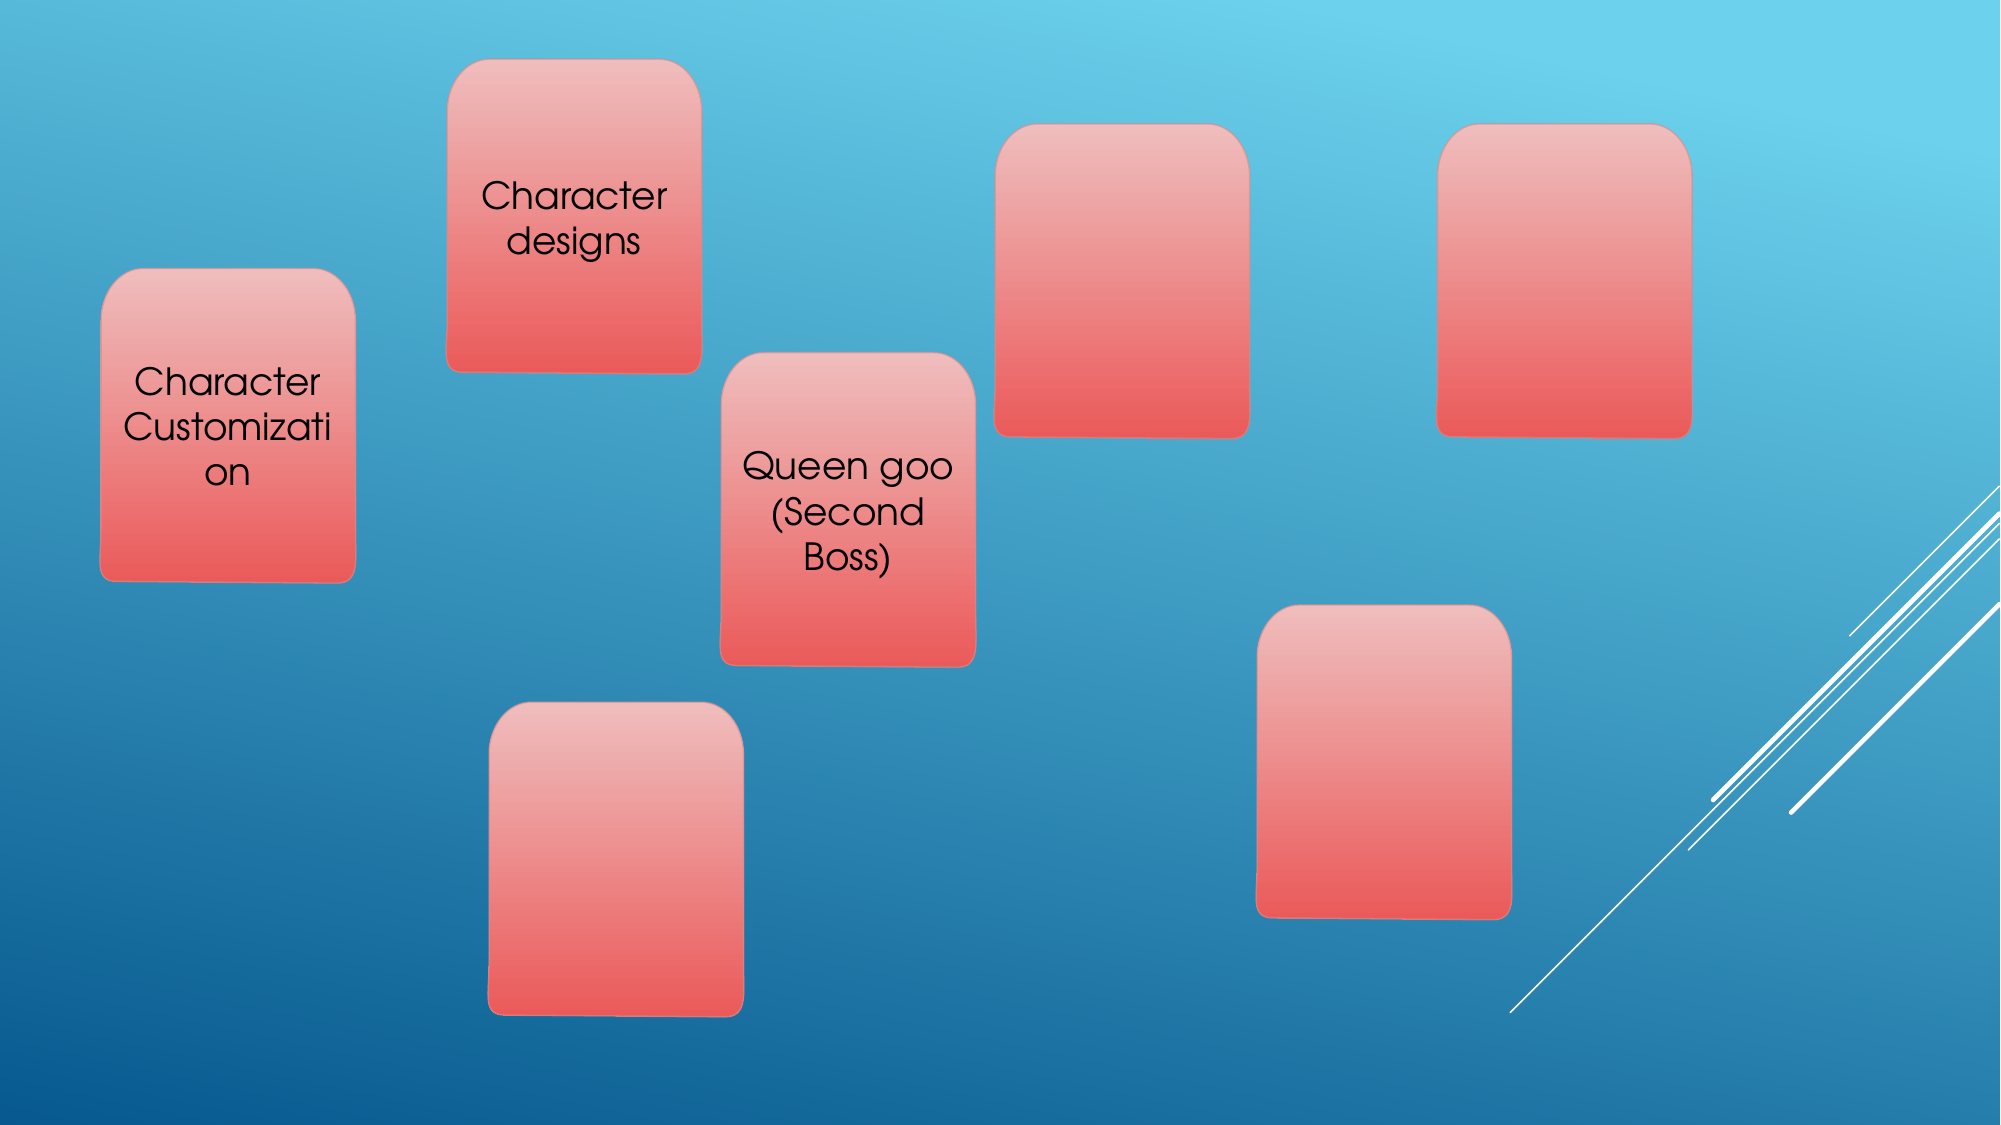

Character designs

Character Customization
Queen goo
(Second Boss)